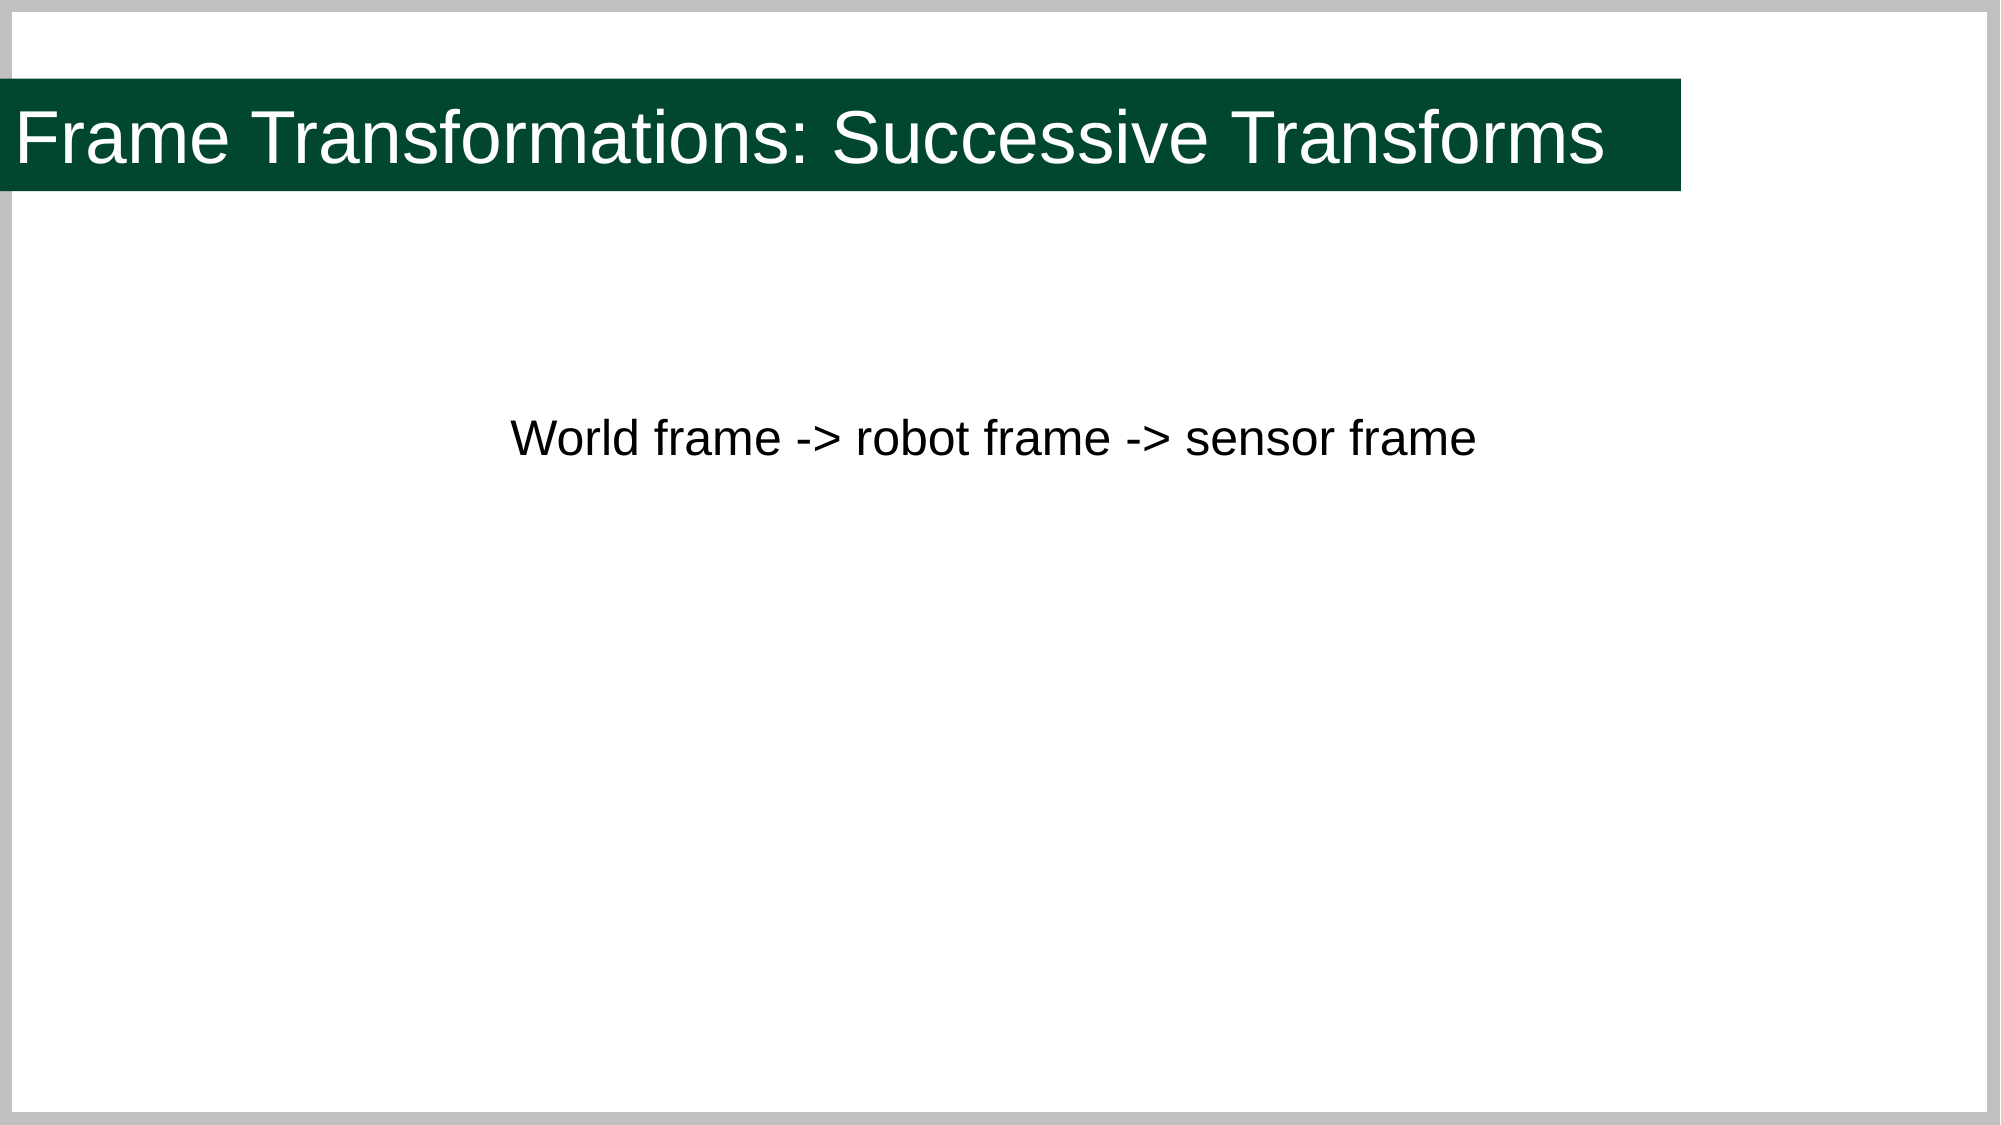

Frame Transformations: Successive Transforms
World frame -> robot frame -> sensor frame